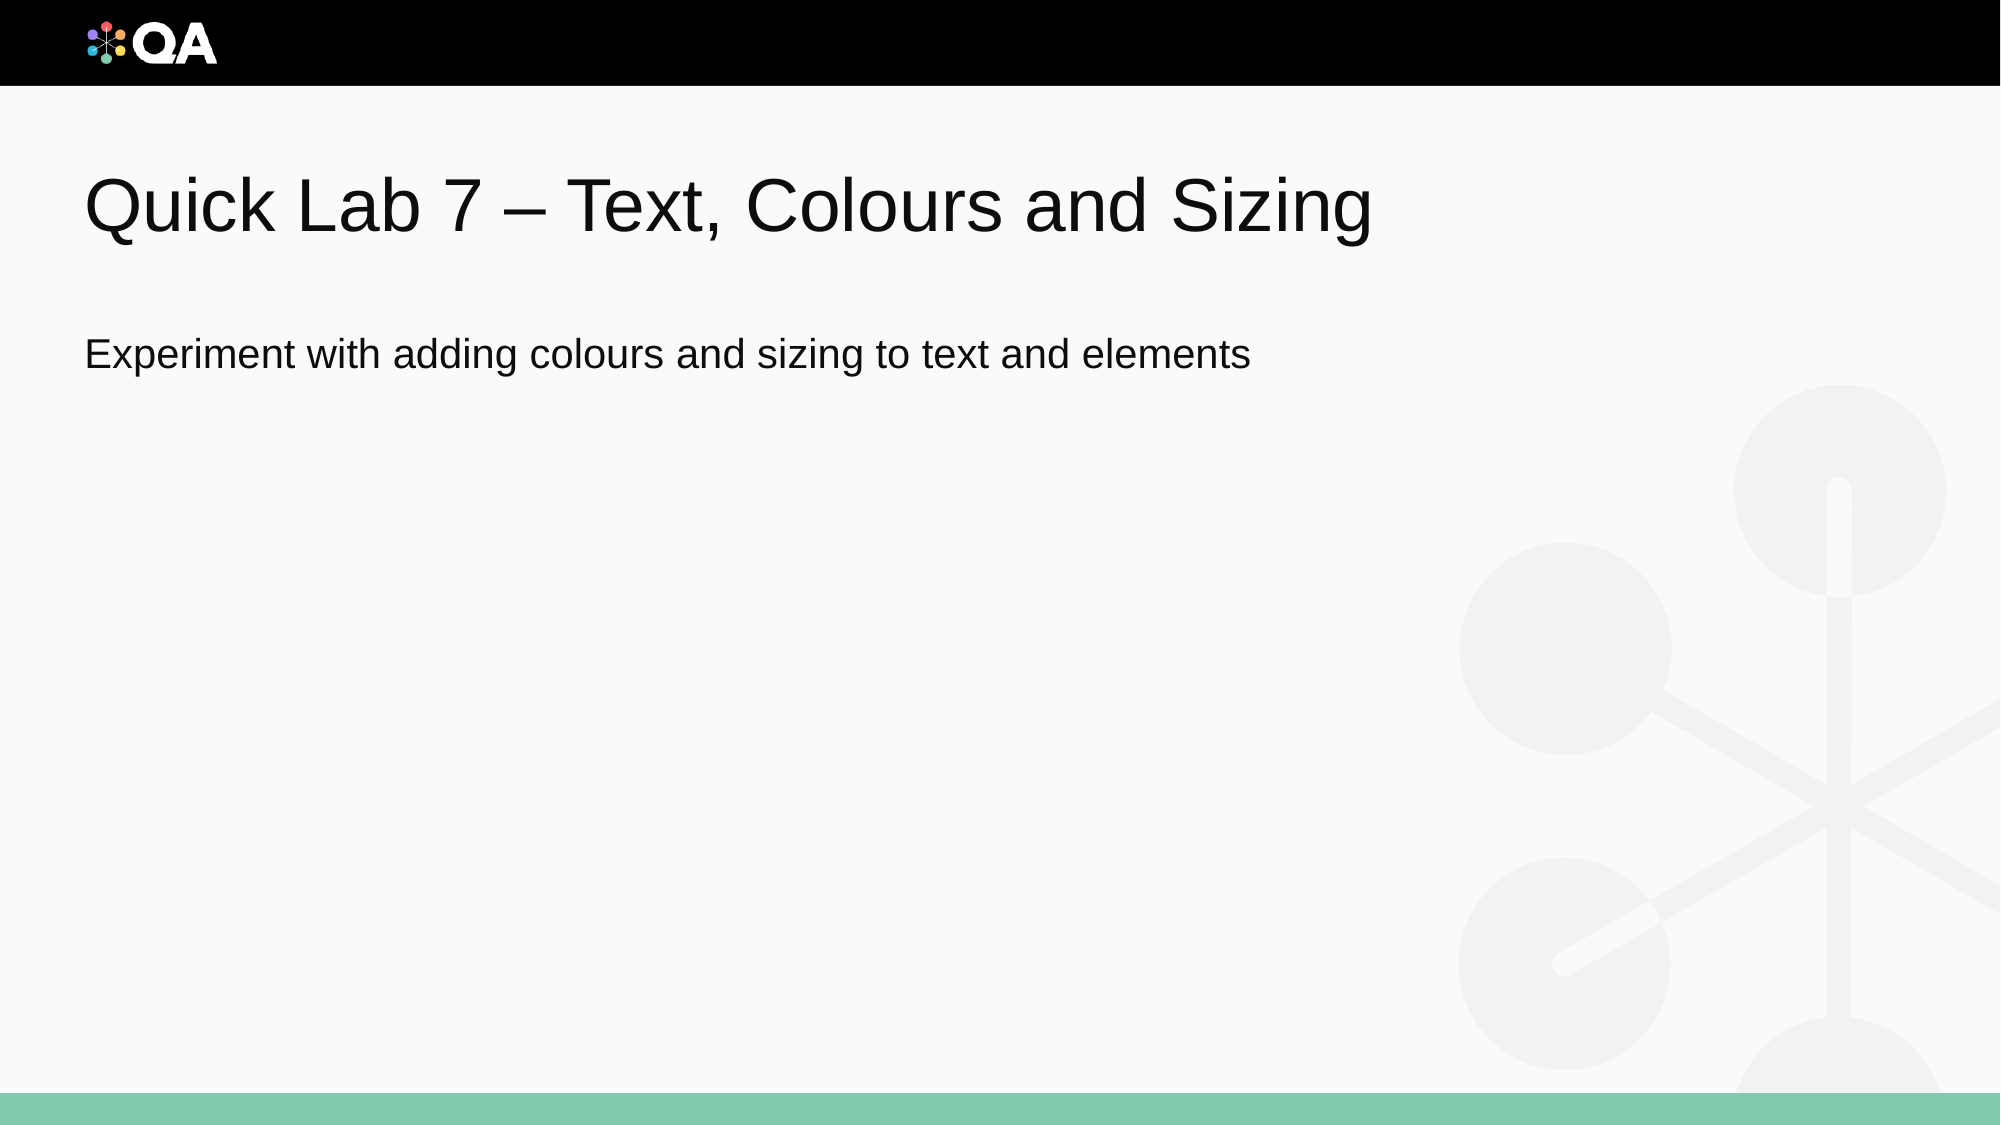

# Quick Lab 7 – Text, Colours and Sizing
Experiment with adding colours and sizing to text and elements